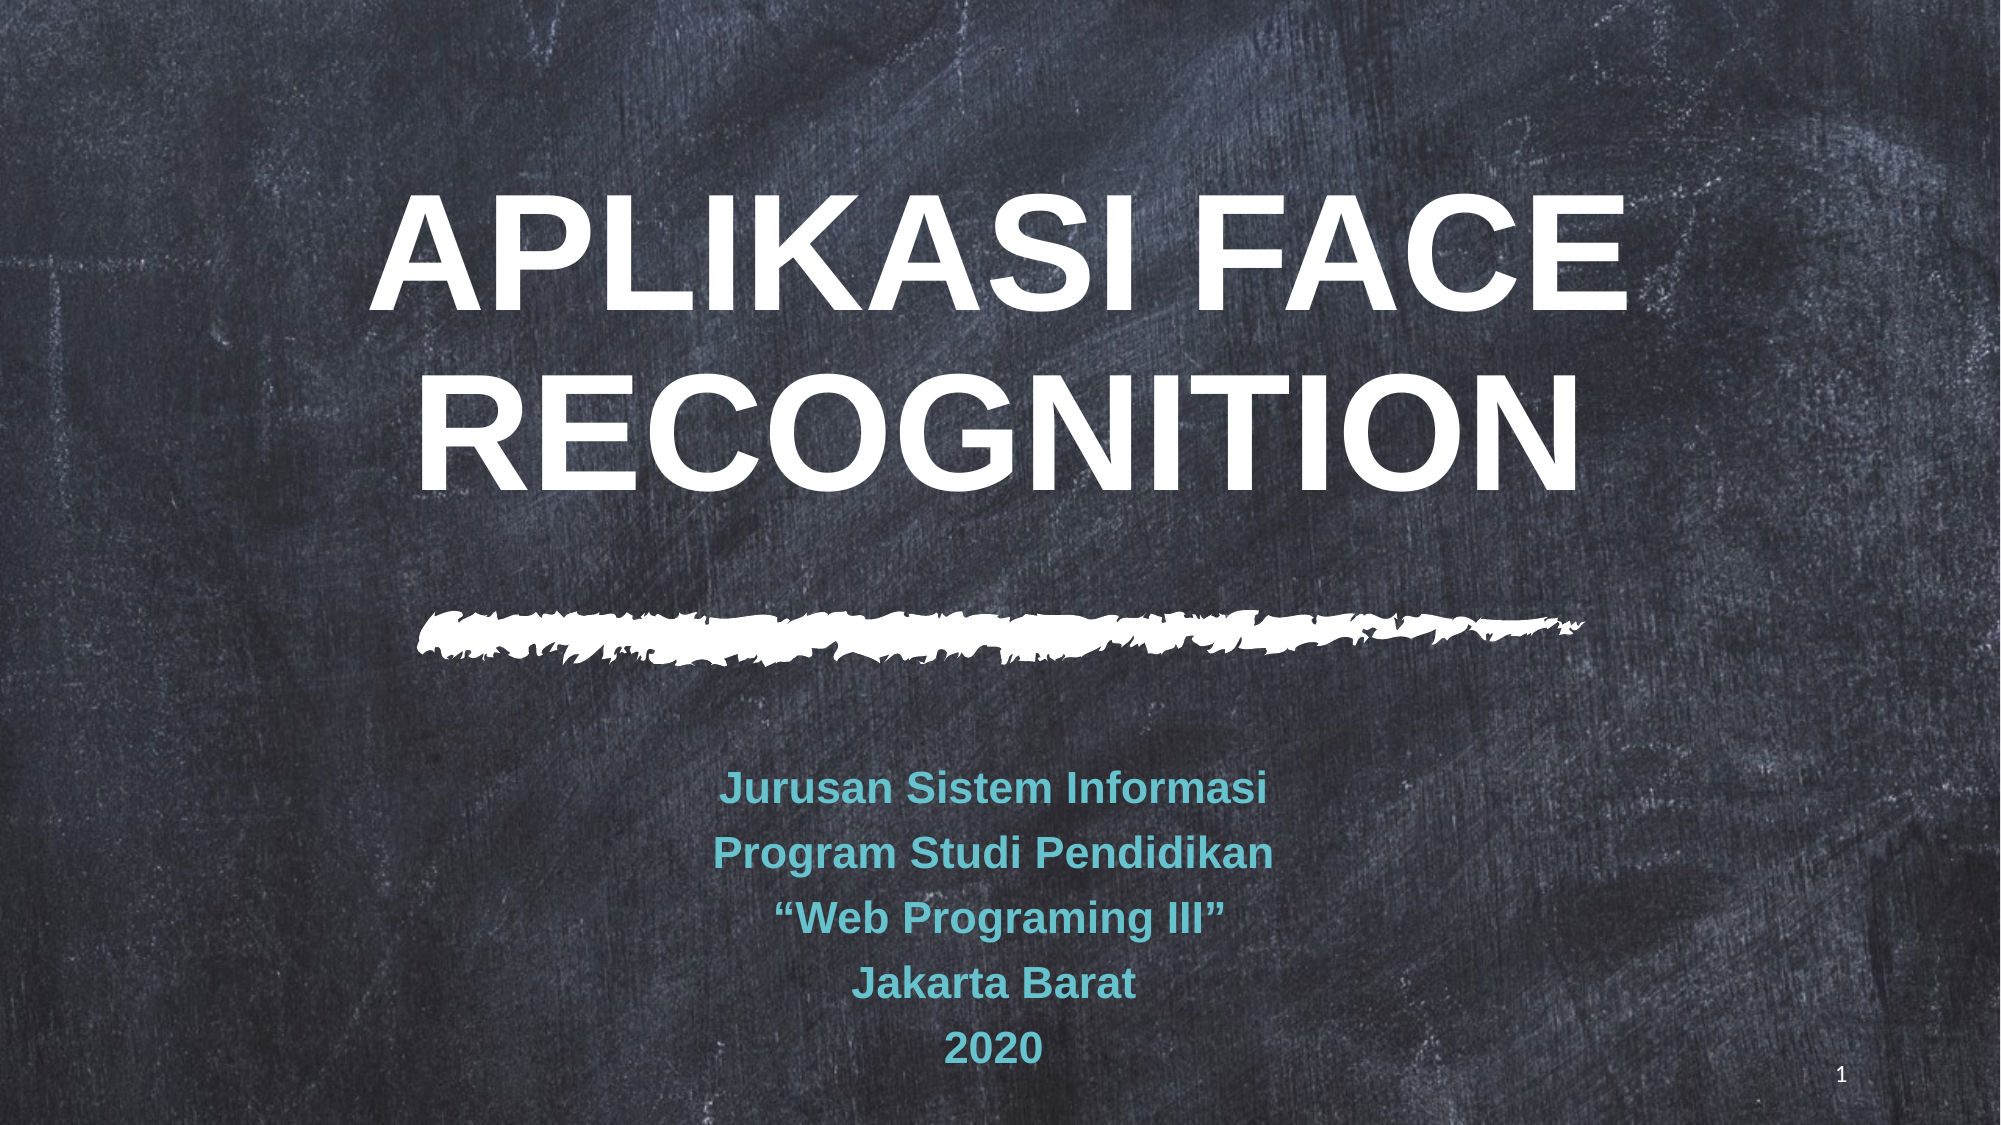

# APLIKASI FACE RECOGNITION
Jurusan Sistem Informasi
Program Studi Pendidikan
“Web Programing III”
Jakarta Barat
2020

1